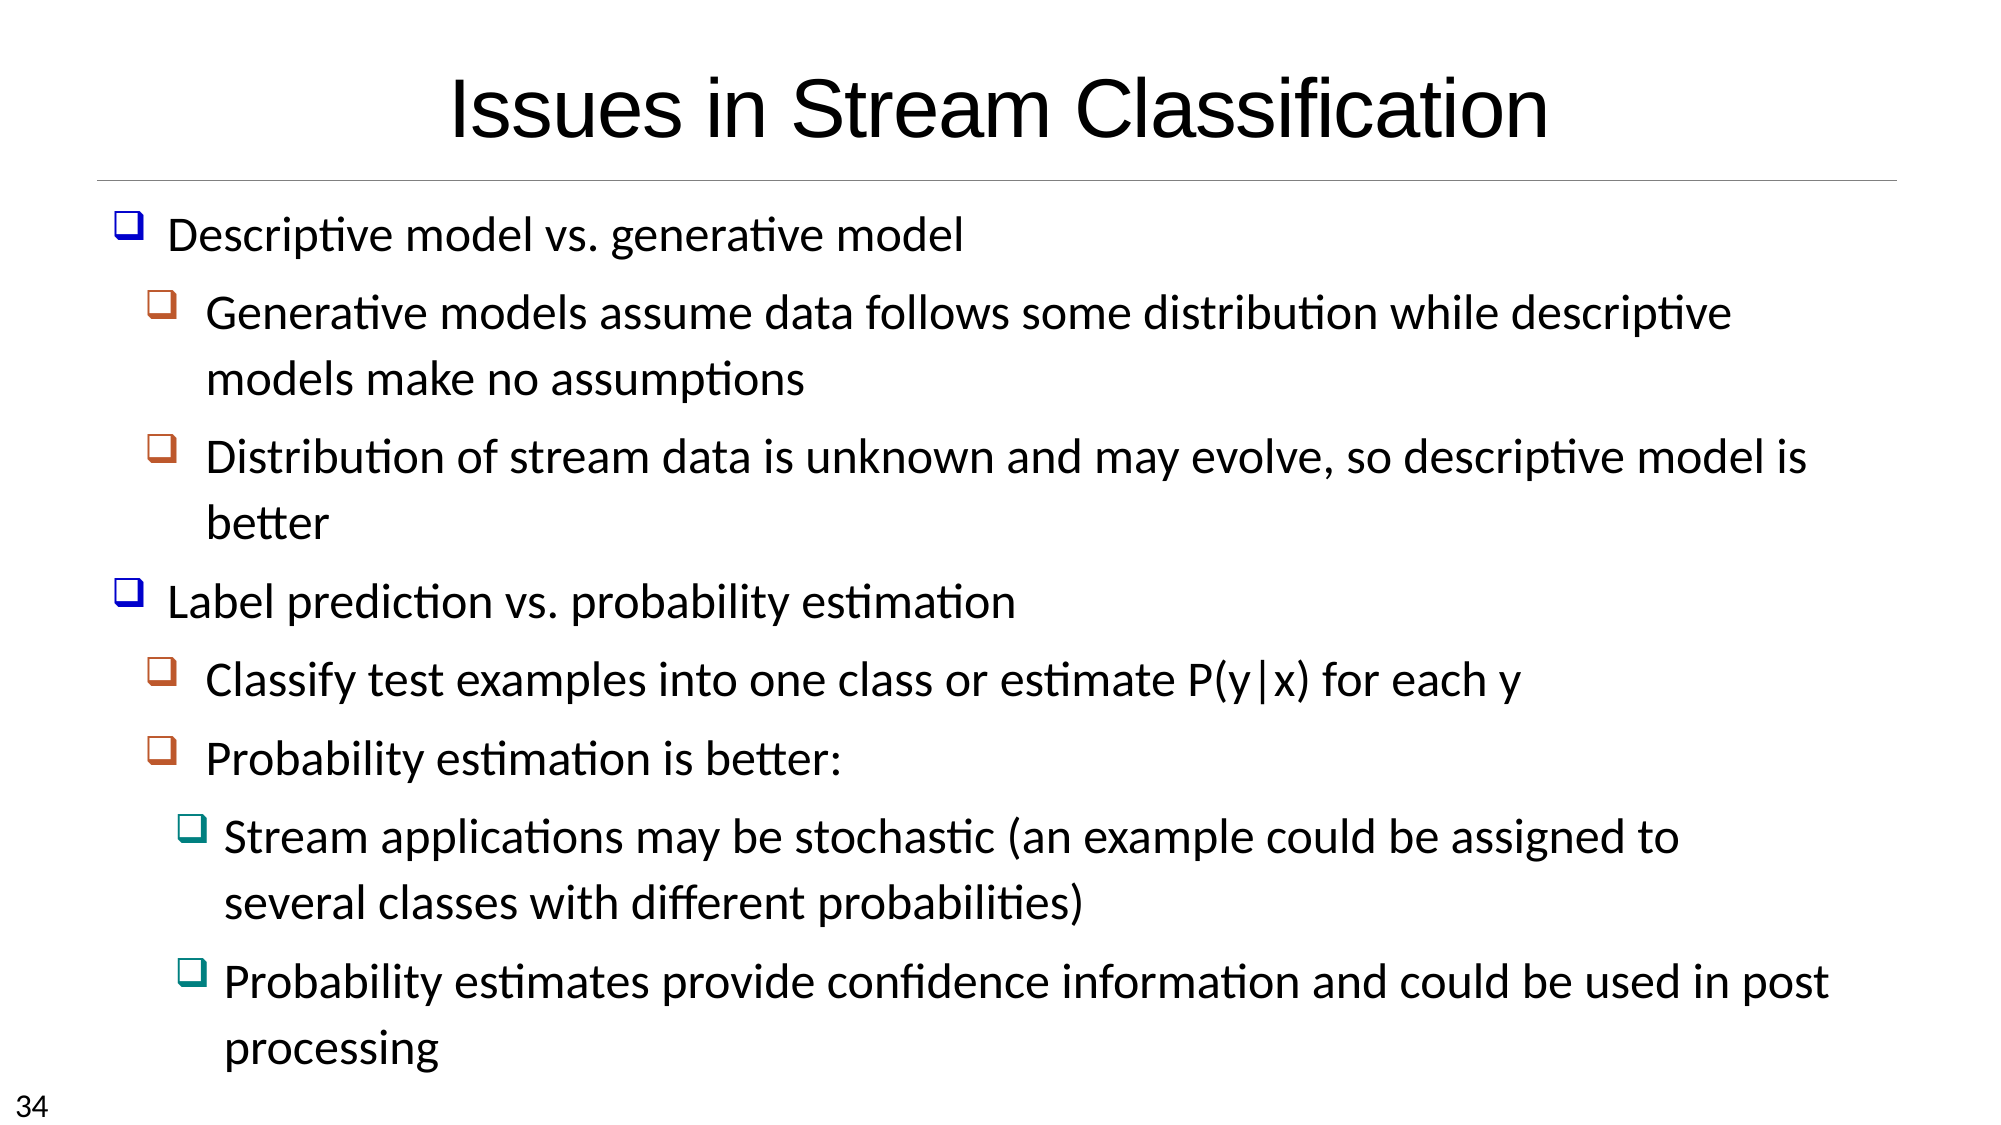

# Issues in Stream Classification
Descriptive model vs. generative model
Generative models assume data follows some distribution while descriptive models make no assumptions
Distribution of stream data is unknown and may evolve, so descriptive model is better
Label prediction vs. probability estimation
Classify test examples into one class or estimate P(y|x) for each y
Probability estimation is better:
Stream applications may be stochastic (an example could be assigned to several classes with different probabilities)
Probability estimates provide confidence information and could be used in post processing